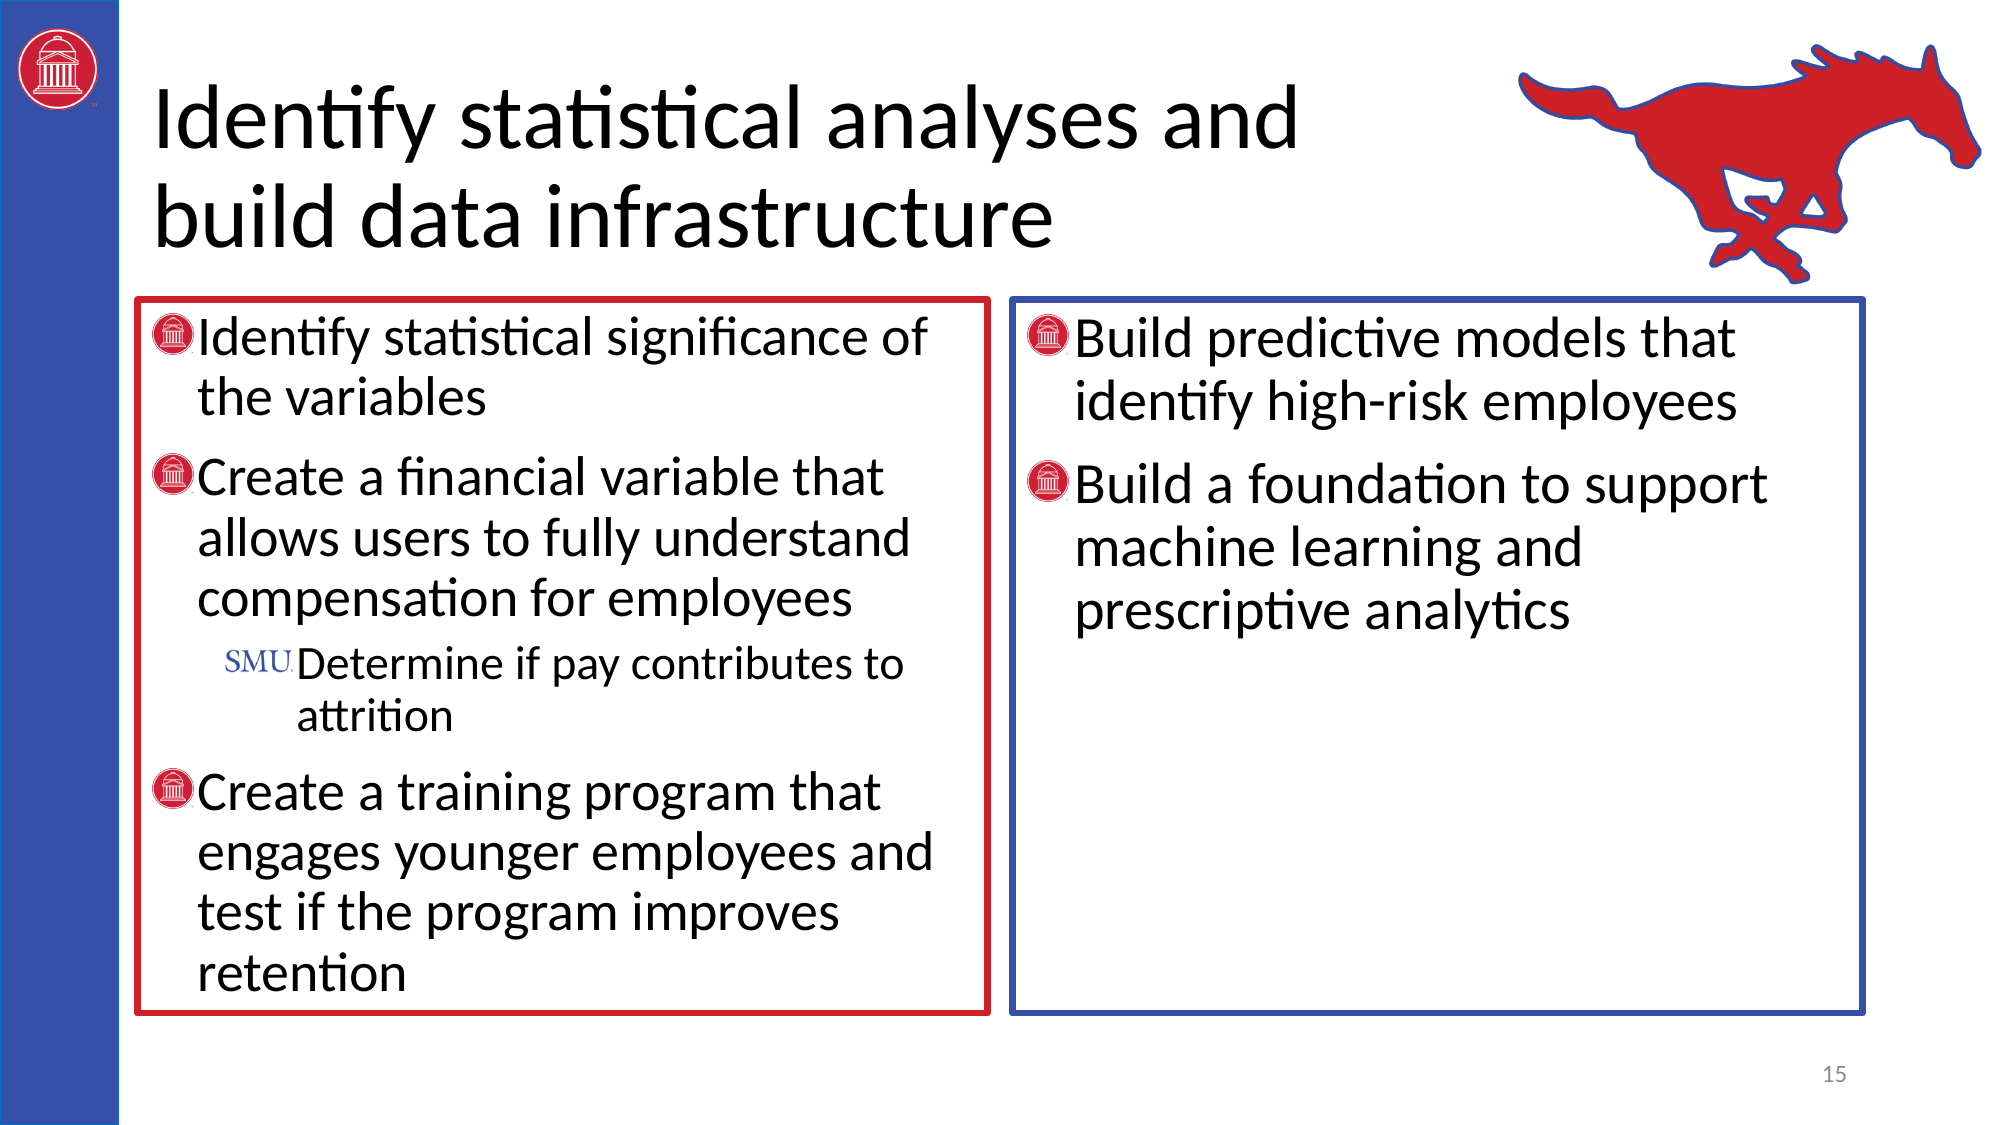

# Identify statistical analyses and build data infrastructure
Identify statistical significance of the variables
Create a financial variable that allows users to fully understand compensation for employees
Determine if pay contributes to attrition
Create a training program that engages younger employees and test if the program improves retention
Build predictive models that identify high-risk employees
Build a foundation to support machine learning and prescriptive analytics
15